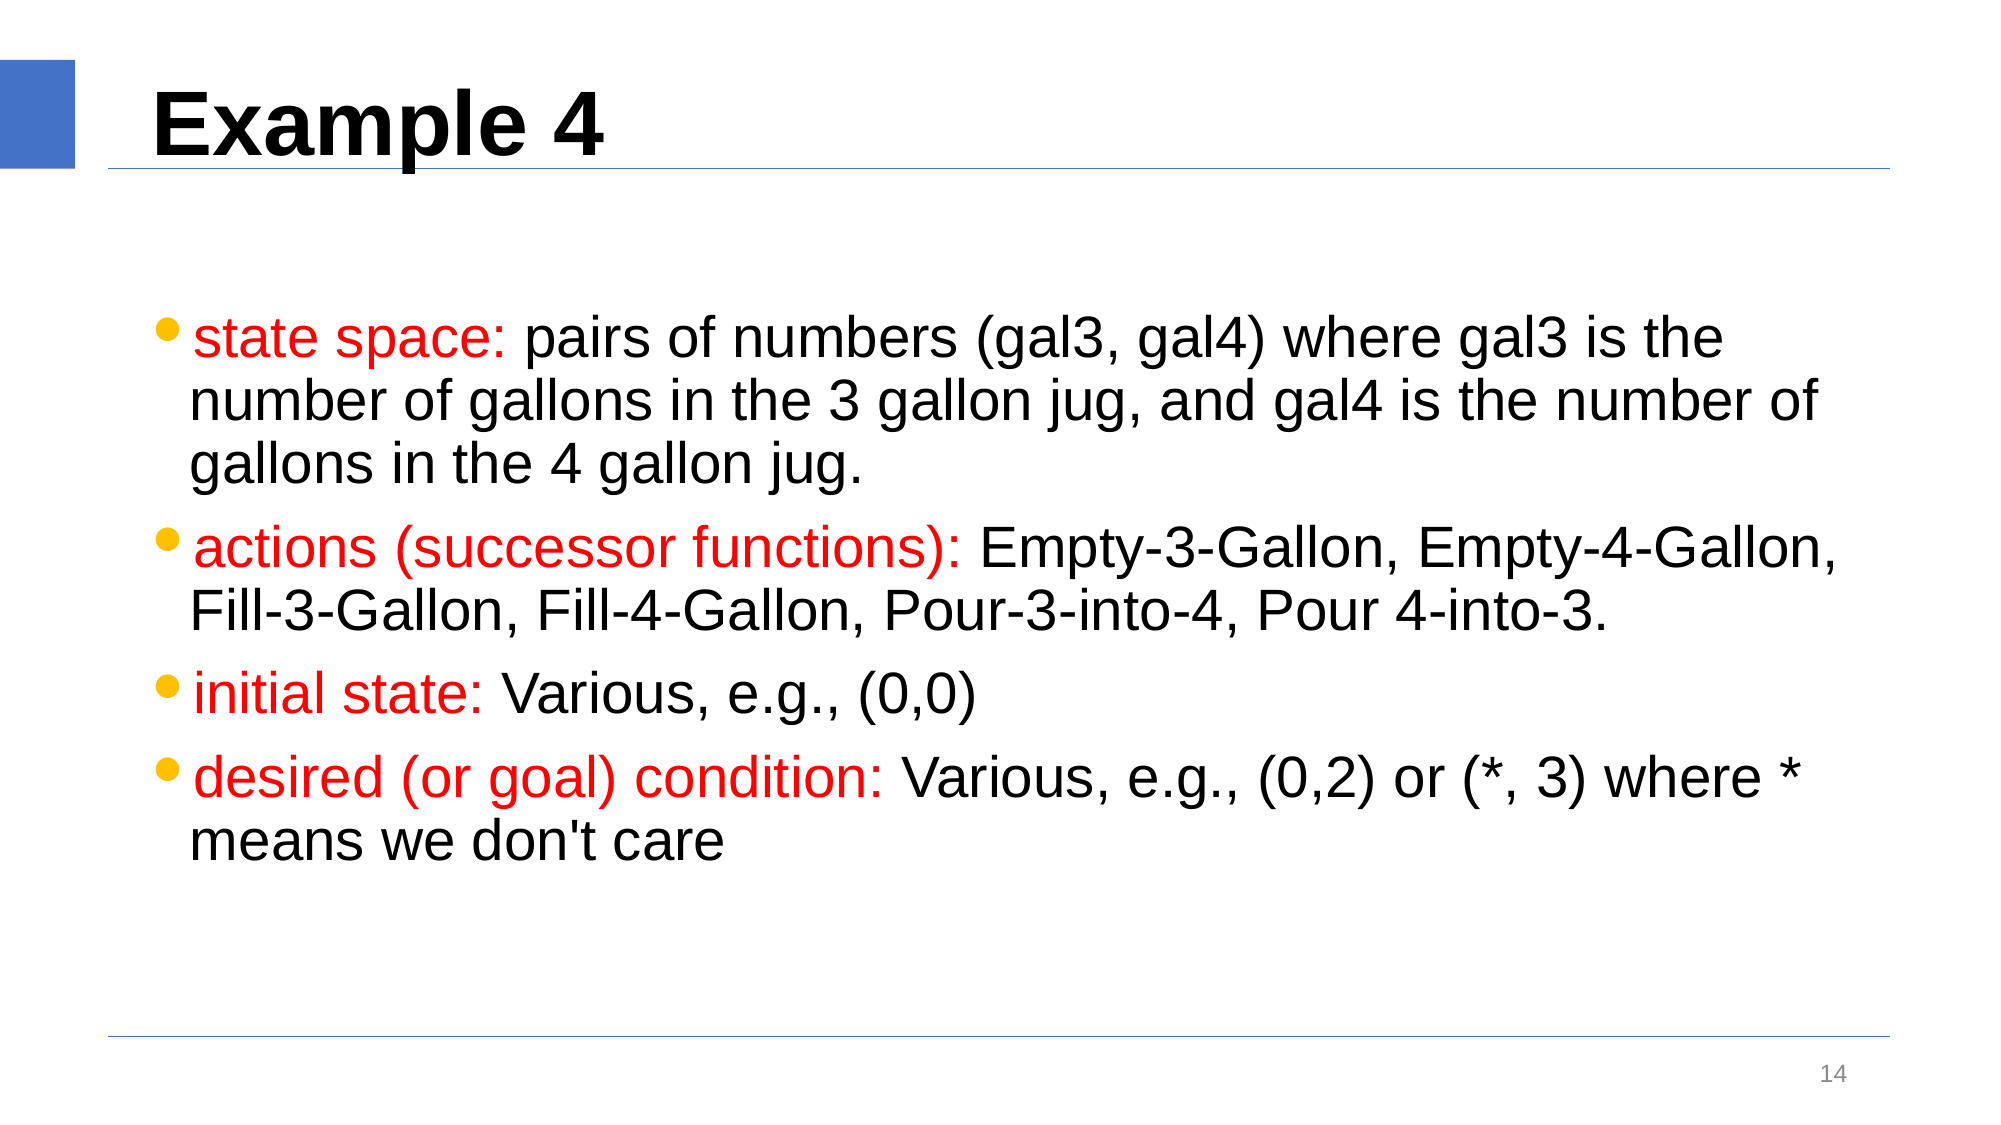

# Example 4
state space: pairs of numbers (gal3, gal4) where gal3 is the number of gallons in the 3 gallon jug, and gal4 is the number of gallons in the 4 gallon jug.
actions (successor functions): Empty-3-Gallon, Empty-4-Gallon, Fill-3-Gallon, Fill-4-Gallon, Pour-3-into-4, Pour 4-into-3.
initial state: Various, e.g., (0,0)
desired (or goal) condition: Various, e.g., (0,2) or (*, 3) where * means we don't care

14